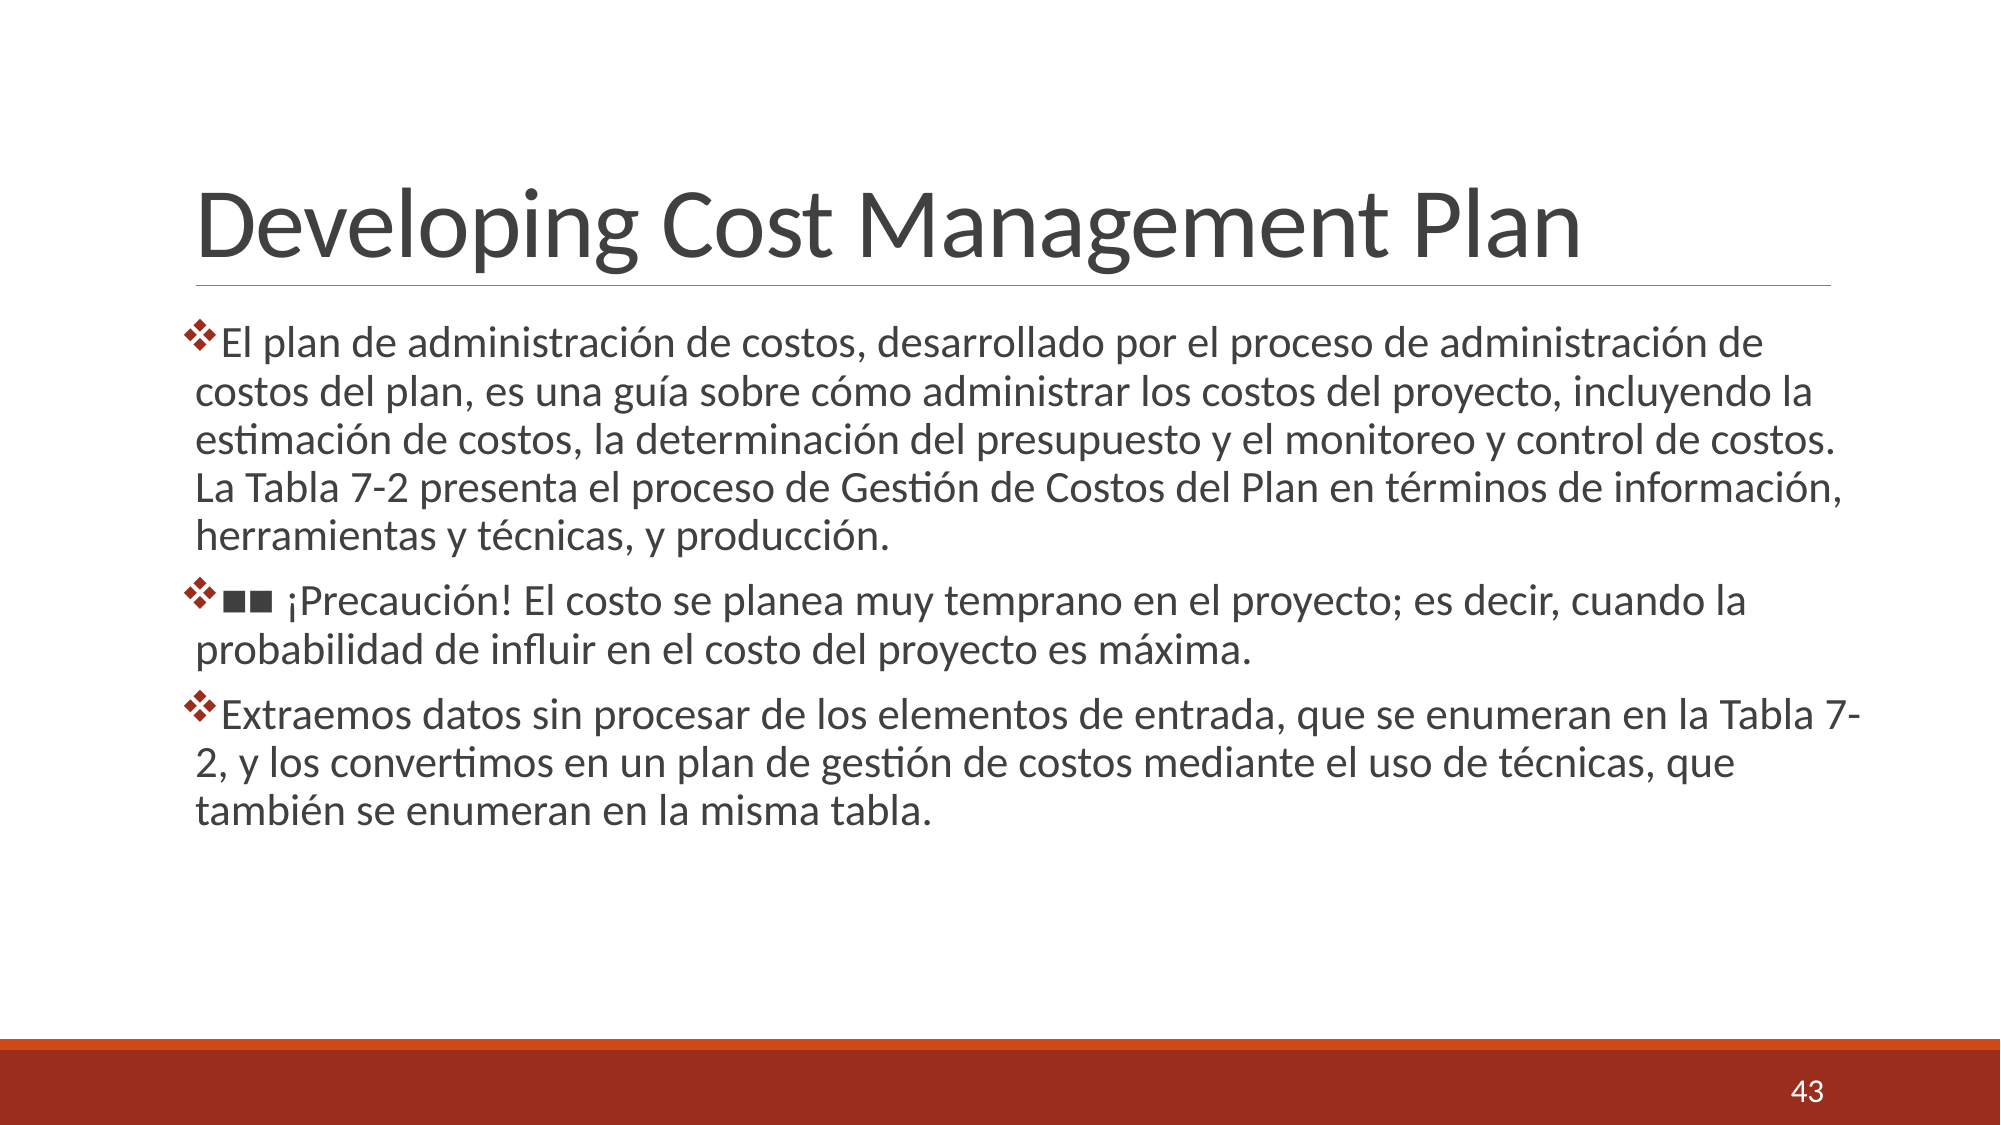

# Developing Cost Management Plan
El plan de administración de costos, desarrollado por el proceso de administración de costos del plan, es una guía sobre cómo administrar los costos del proyecto, incluyendo la estimación de costos, la determinación del presupuesto y el monitoreo y control de costos. La Tabla 7-2 presenta el proceso de Gestión de Costos del Plan en términos de información, herramientas y técnicas, y producción.
■■ ¡Precaución! El costo se planea muy temprano en el proyecto; es decir, cuando la probabilidad de influir en el costo del proyecto es máxima.
Extraemos datos sin procesar de los elementos de entrada, que se enumeran en la Tabla 7-2, y los convertimos en un plan de gestión de costos mediante el uso de técnicas, que también se enumeran en la misma tabla.
43